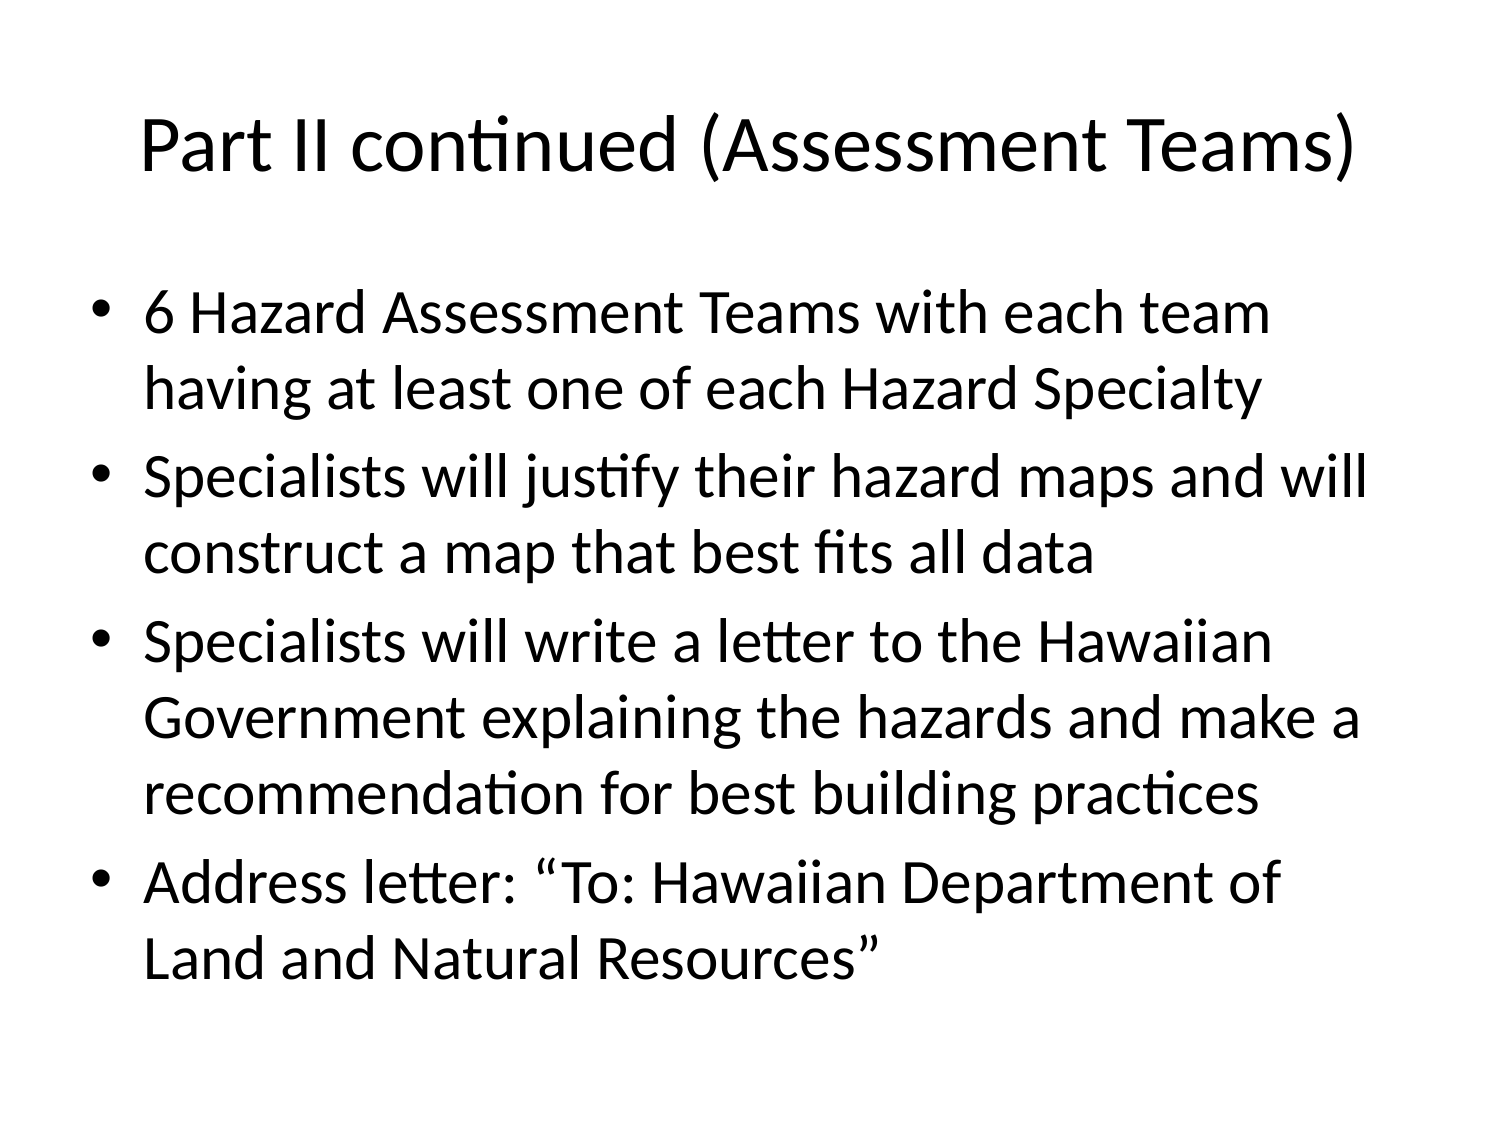

# Part II continued (Assessment Teams)
6 Hazard Assessment Teams with each team having at least one of each Hazard Specialty
Specialists will justify their hazard maps and will construct a map that best fits all data
Specialists will write a letter to the Hawaiian Government explaining the hazards and make a recommendation for best building practices
Address letter: “To: Hawaiian Department of Land and Natural Resources”